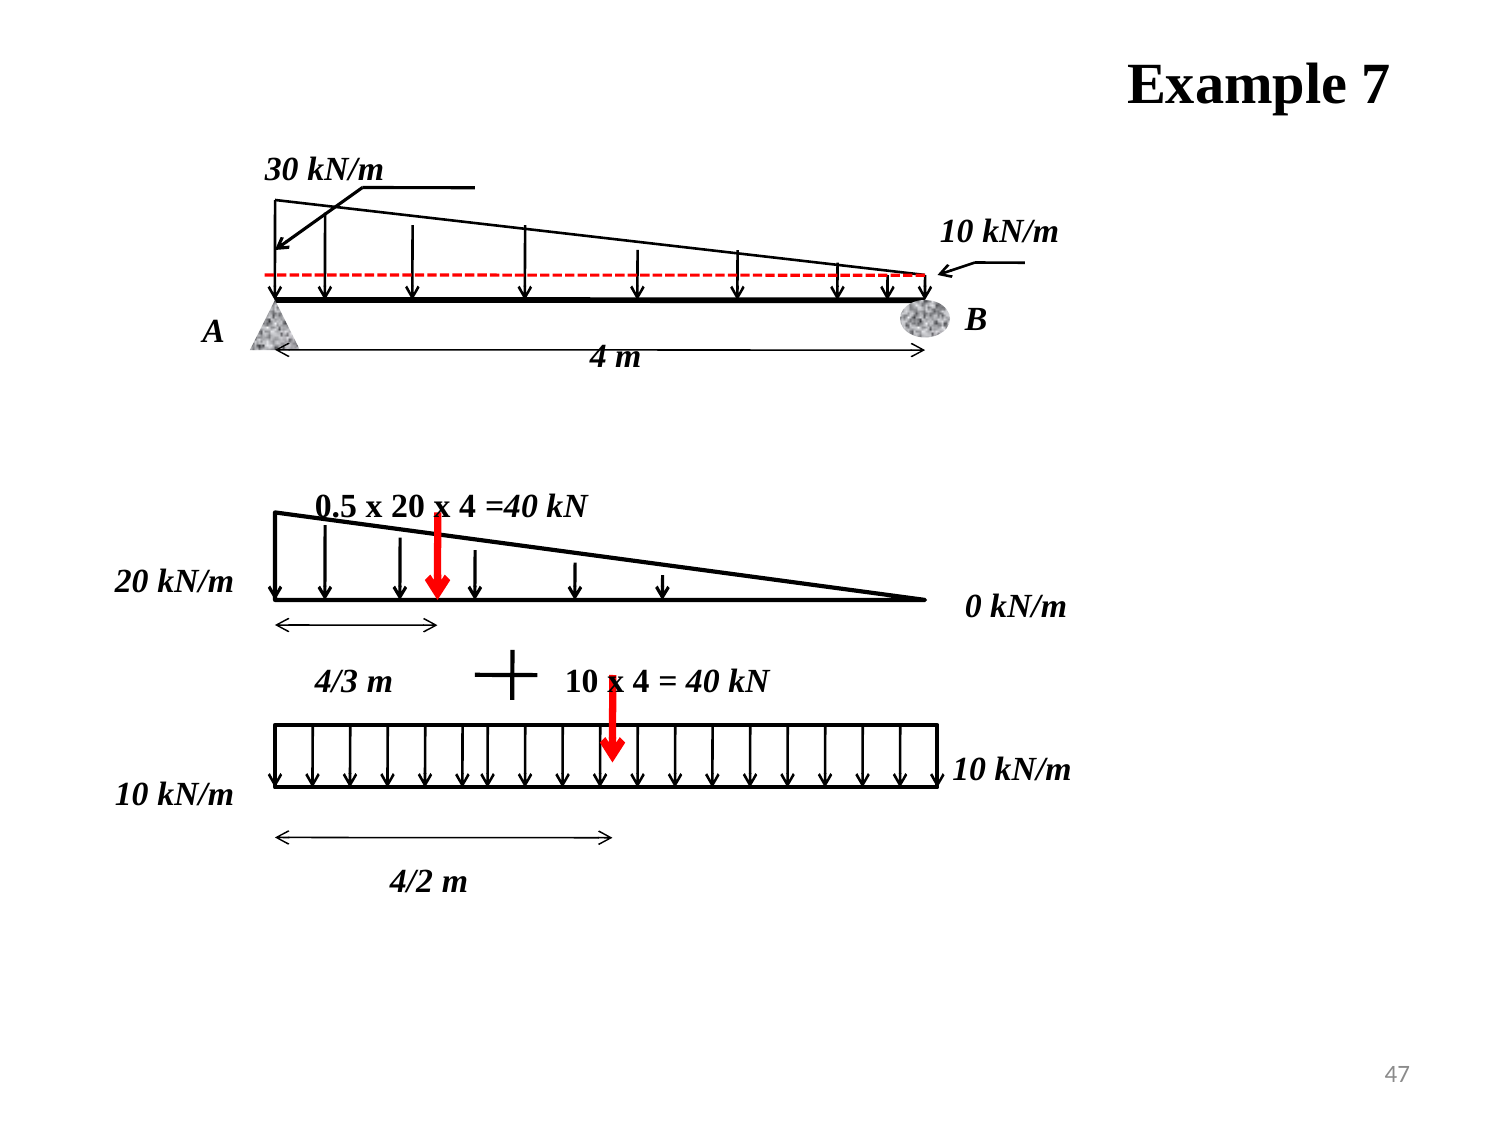

Example 7
30 kN/m
B
A
4 m
10 kN/m

0.5 x 20 x 4 =40 kN
4/3 m
20 kN/m

0 kN/m
10 x 4 = 40 kN
4/2 m
10 kN/m
10 kN/m

47